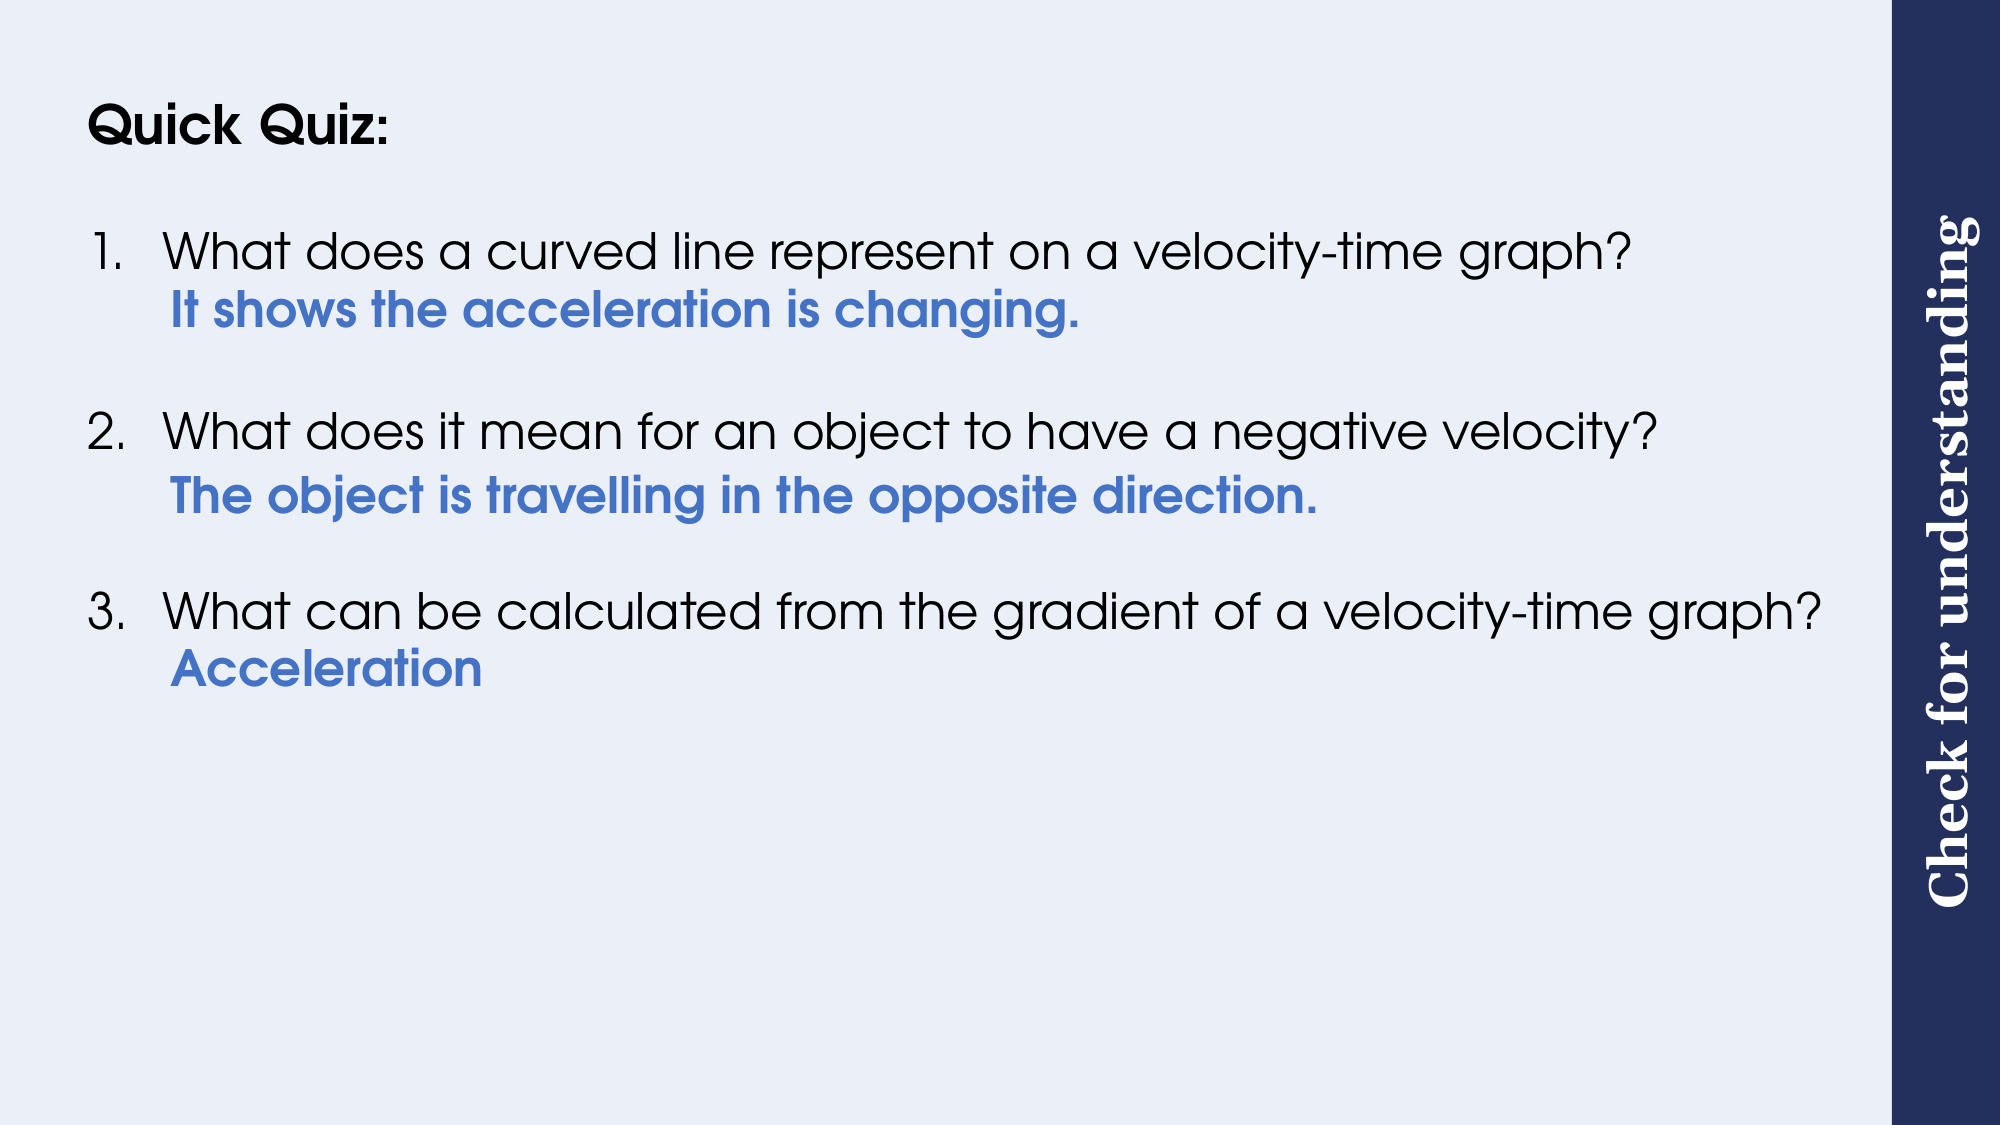

# Quick Quiz:
What does a curved line represent on a velocity-time graph?

What does it mean for an object to have a negative velocity?

What can be calculated from the gradient of a velocity-time graph?

It shows the acceleration is changing.
The object is travelling in the opposite direction.
Acceleration